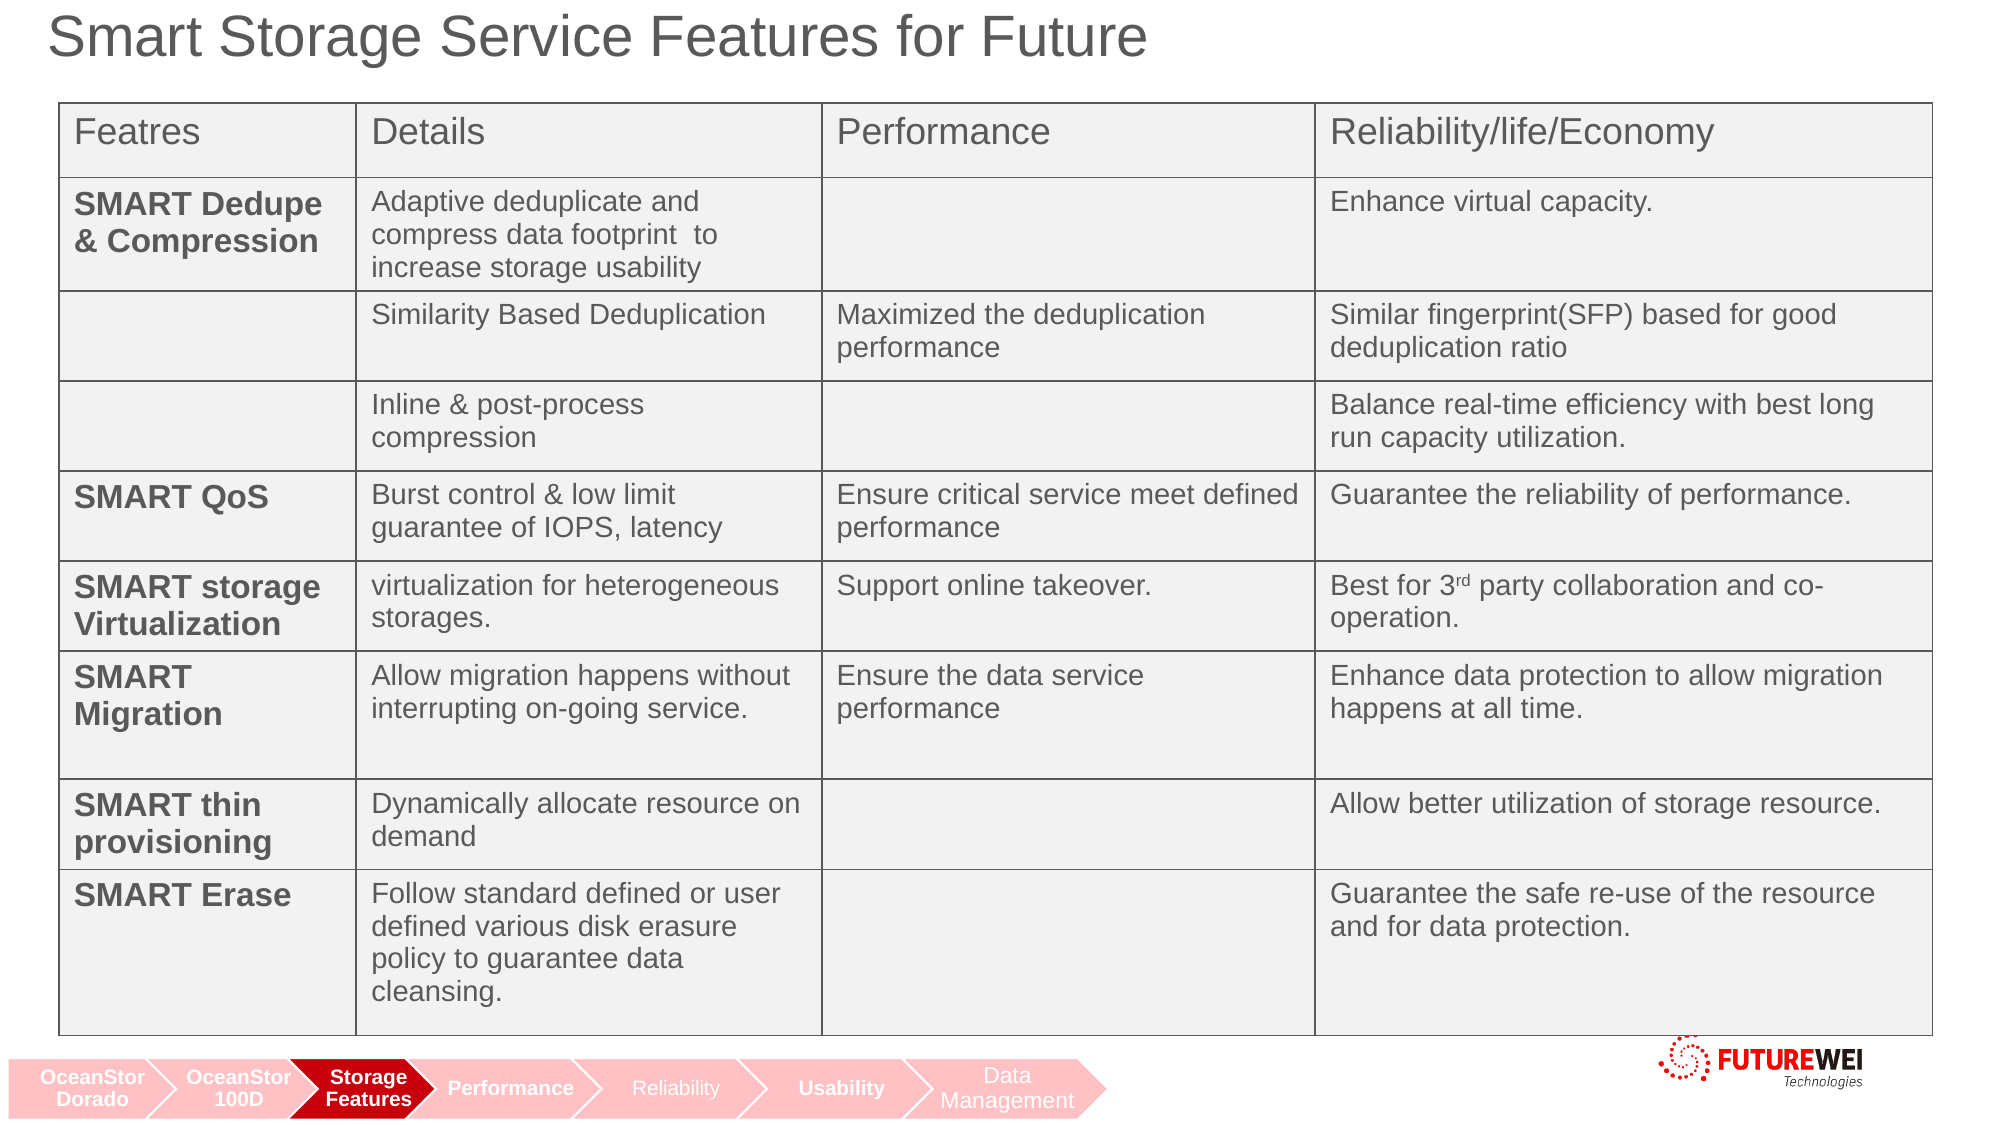

Smart Storage Service Features for Future
#
| Featres | Details | Performance | Reliability/life/Economy |
| --- | --- | --- | --- |
| SMART Dedupe & Compression | Adaptive deduplicate and compress data footprint  to increase storage usability |  | Enhance virtual capacity. |
|  | Similarity Based Deduplication | Maximized the deduplication  performance | Similar fingerprint(SFP) based for good deduplication ratio |
|  | Inline & post-process compression |  | Balance real-time efficiency with best long run capacity utilization. |
| SMART QoS | Burst control & low limit guarantee of IOPS, latency | Ensure critical service meet defined performance | Guarantee the reliability of performance. |
| SMART storage Virtualization | virtualization for heterogeneous storages. | Support online takeover. | Best for 3rd party collaboration and co-operation. |
| SMART Migration | Allow migration happens without interrupting on-going service. | Ensure the data service performance | Enhance data protection to allow migration happens at all time. |
| SMART thin provisioning | Dynamically allocate resource on demand |  | Allow better utilization of storage resource. |
| SMART Erase | Follow standard defined or user defined various disk erasure policy to guarantee data cleansing. |  | Guarantee the safe re-use of the resource and for data protection. |
OceanStor Dorado
OceanStor 100D
Storage Features
Performance
Reliability
Usability
Data Management